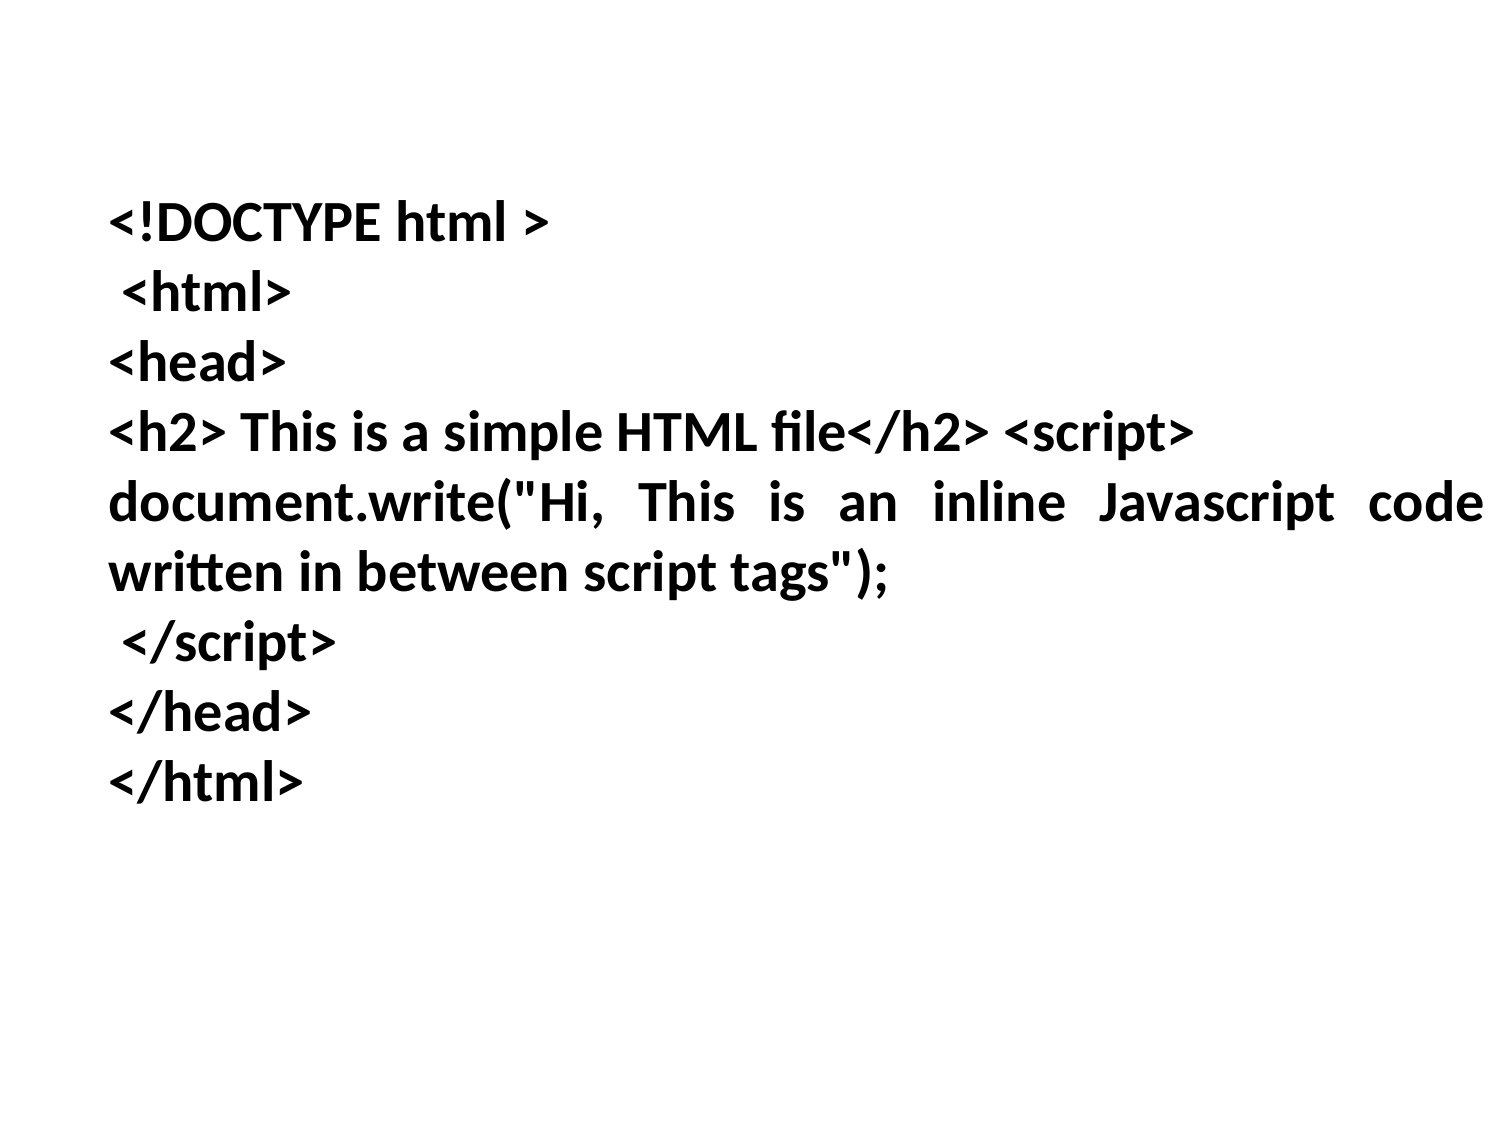

#
<!DOCTYPE html >
 <html>
<head>
<h2> This is a simple HTML file</h2> <script>
document.write("Hi, This is an inline Javascript code written in between script tags");
 </script>
</head>
</html>